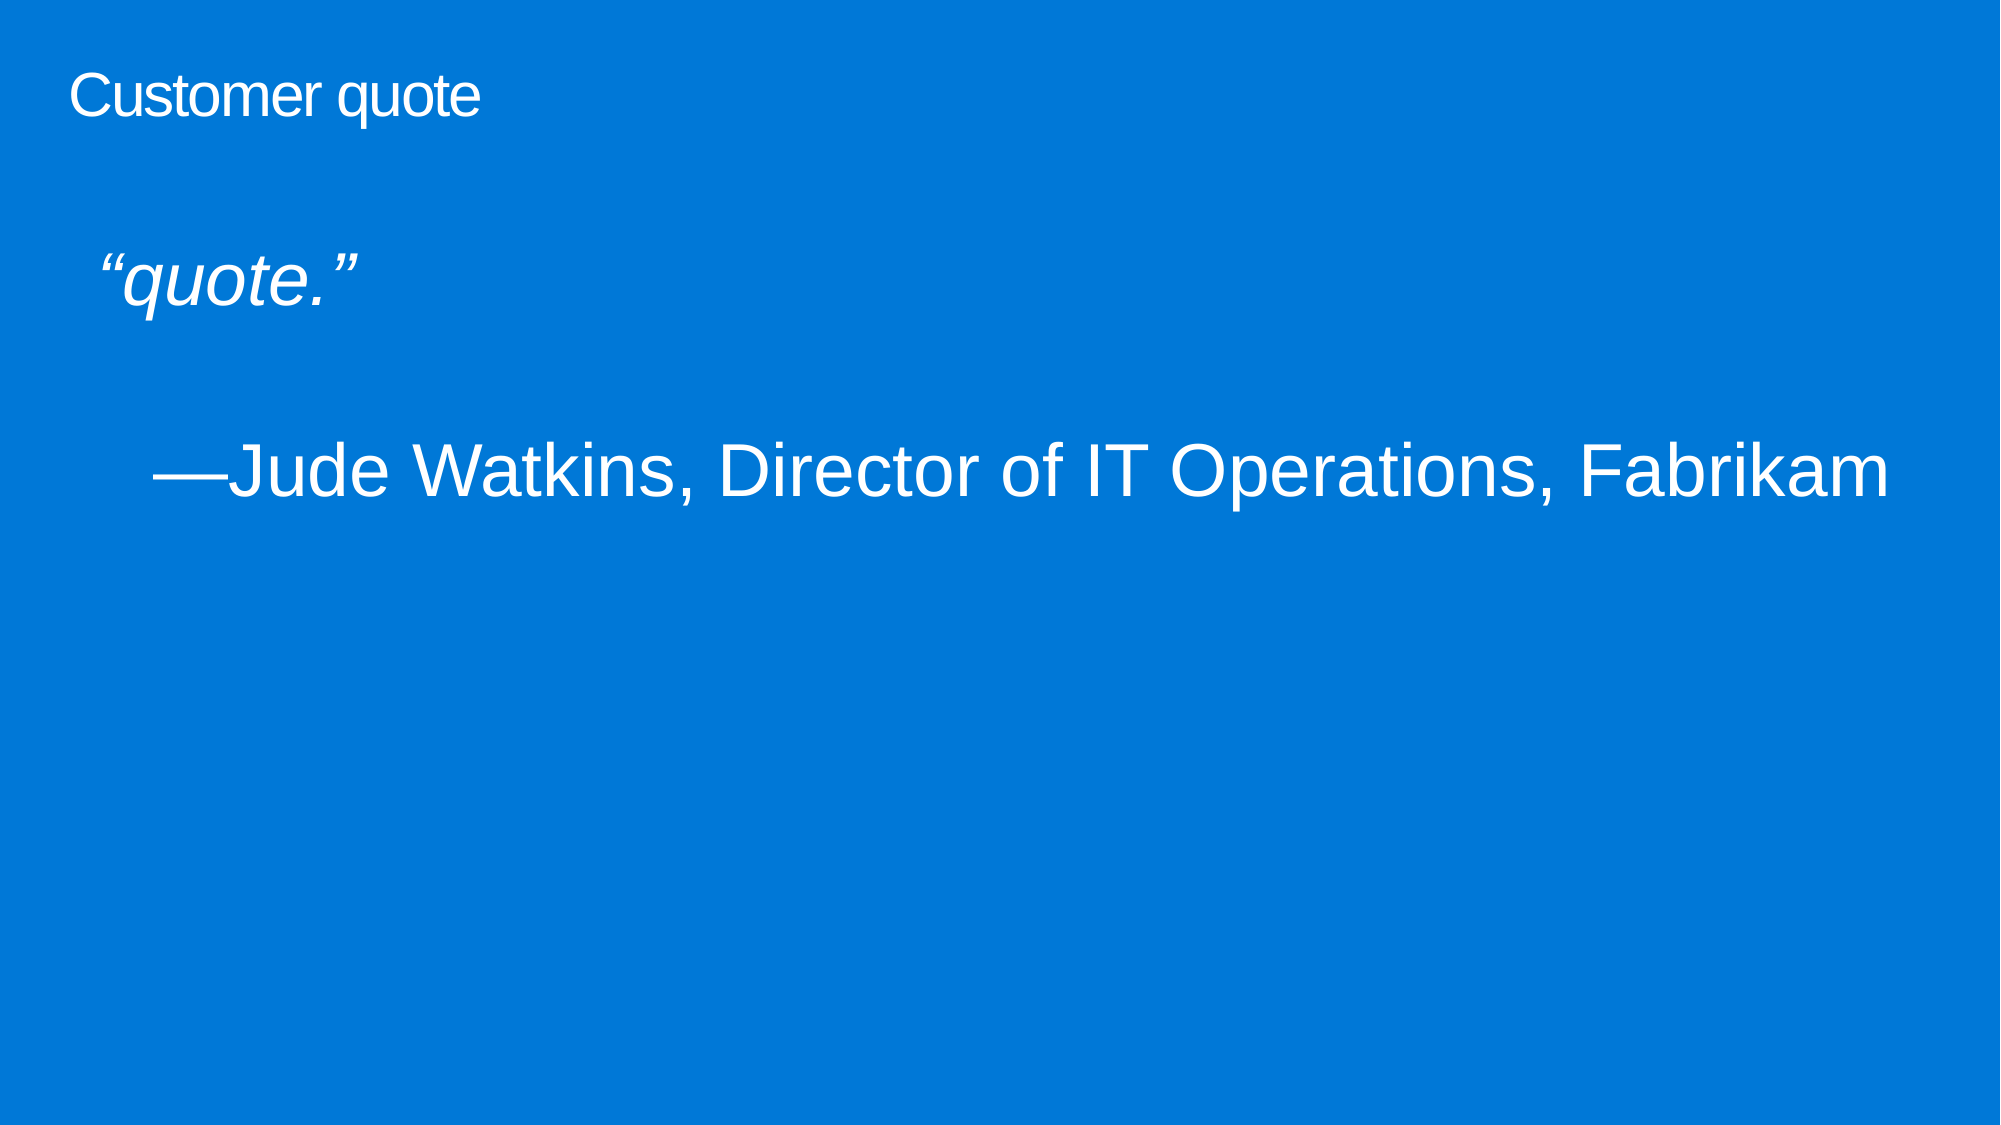

# Customer quote
“quote.”

—Jude Watkins, Director of IT Operations, Fabrikam